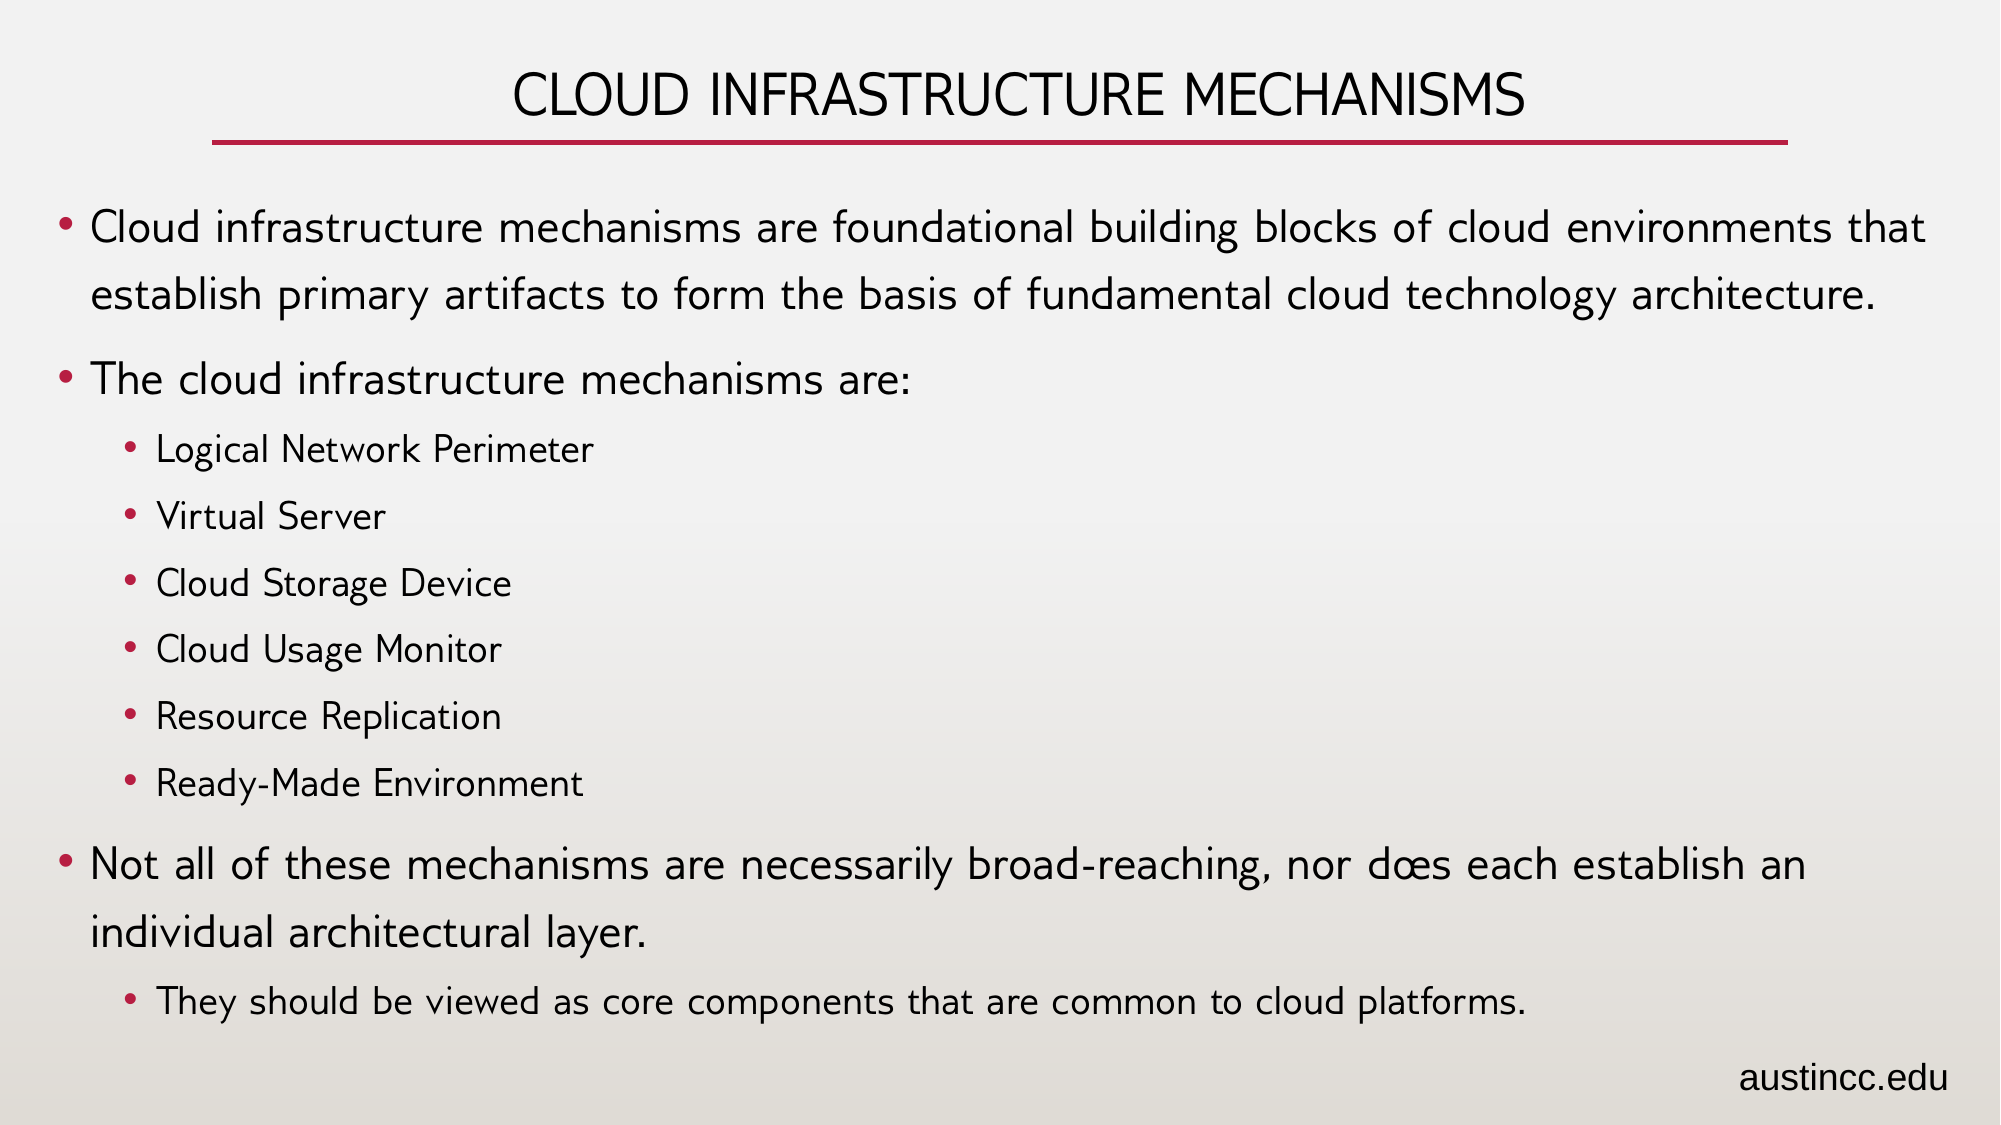

# Cloud Infrastructure Mechanisms
Cloud infrastructure mechanisms are foundational building blocks of cloud environments that establish primary artifacts to form the basis of fundamental cloud technology architecture.
The cloud infrastructure mechanisms are:
Logical Network Perimeter
Virtual Server
Cloud Storage Device
Cloud Usage Monitor
Resource Replication
Ready-Made Environment
Not all of these mechanisms are necessarily broad-reaching, nor does each establish an individual architectural layer.
They should be viewed as core components that are common to cloud platforms.